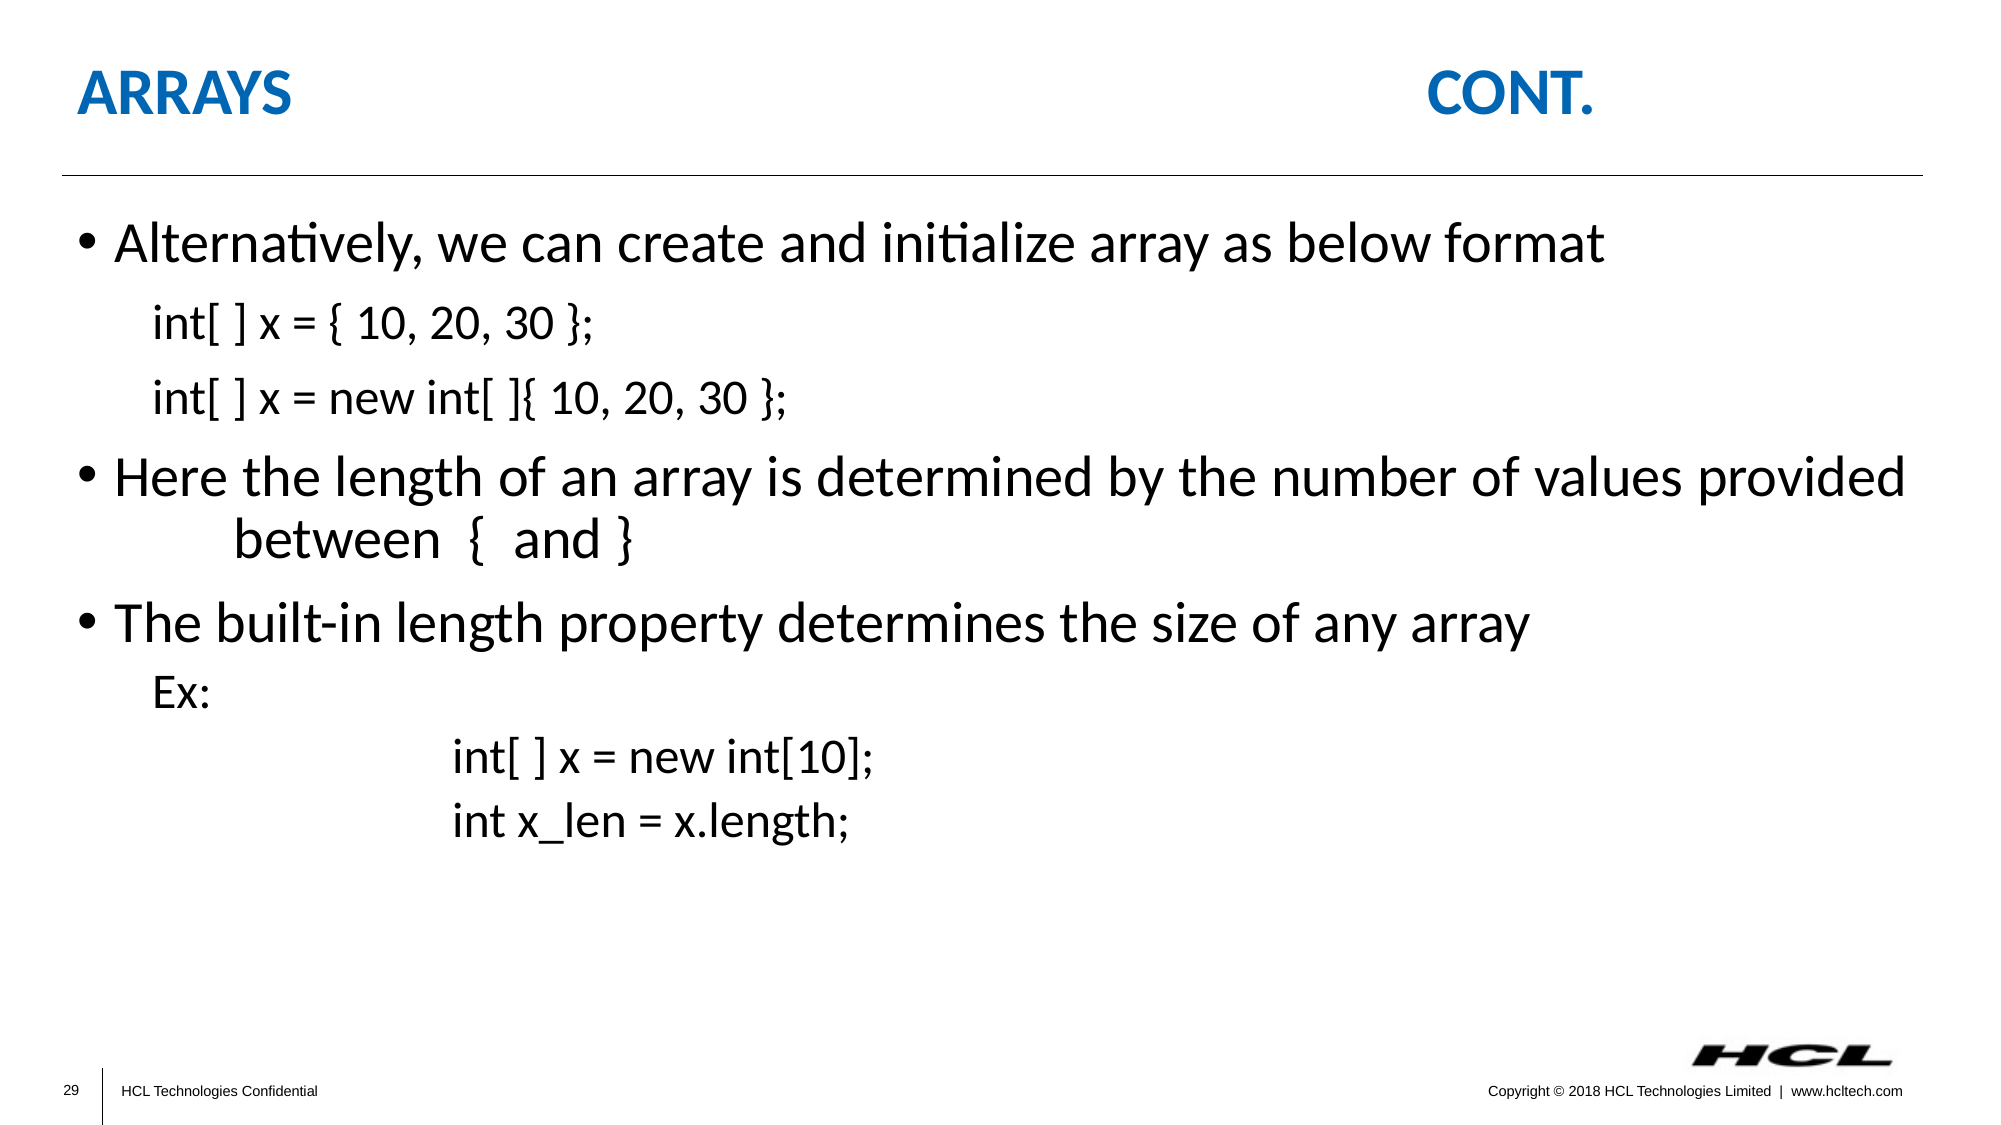

# ARRAYS 								CONT.
Alternatively, we can create and initialize array as below format
int[ ] x = { 10, 20, 30 };
int[ ] x = new int[ ]{ 10, 20, 30 };
Here the length of an array is determined by the number of values provided          between  {  and }
The built-in length property determines the size of any array
Ex:
		int[ ] x = new int[10];
		int x_len = x.length;